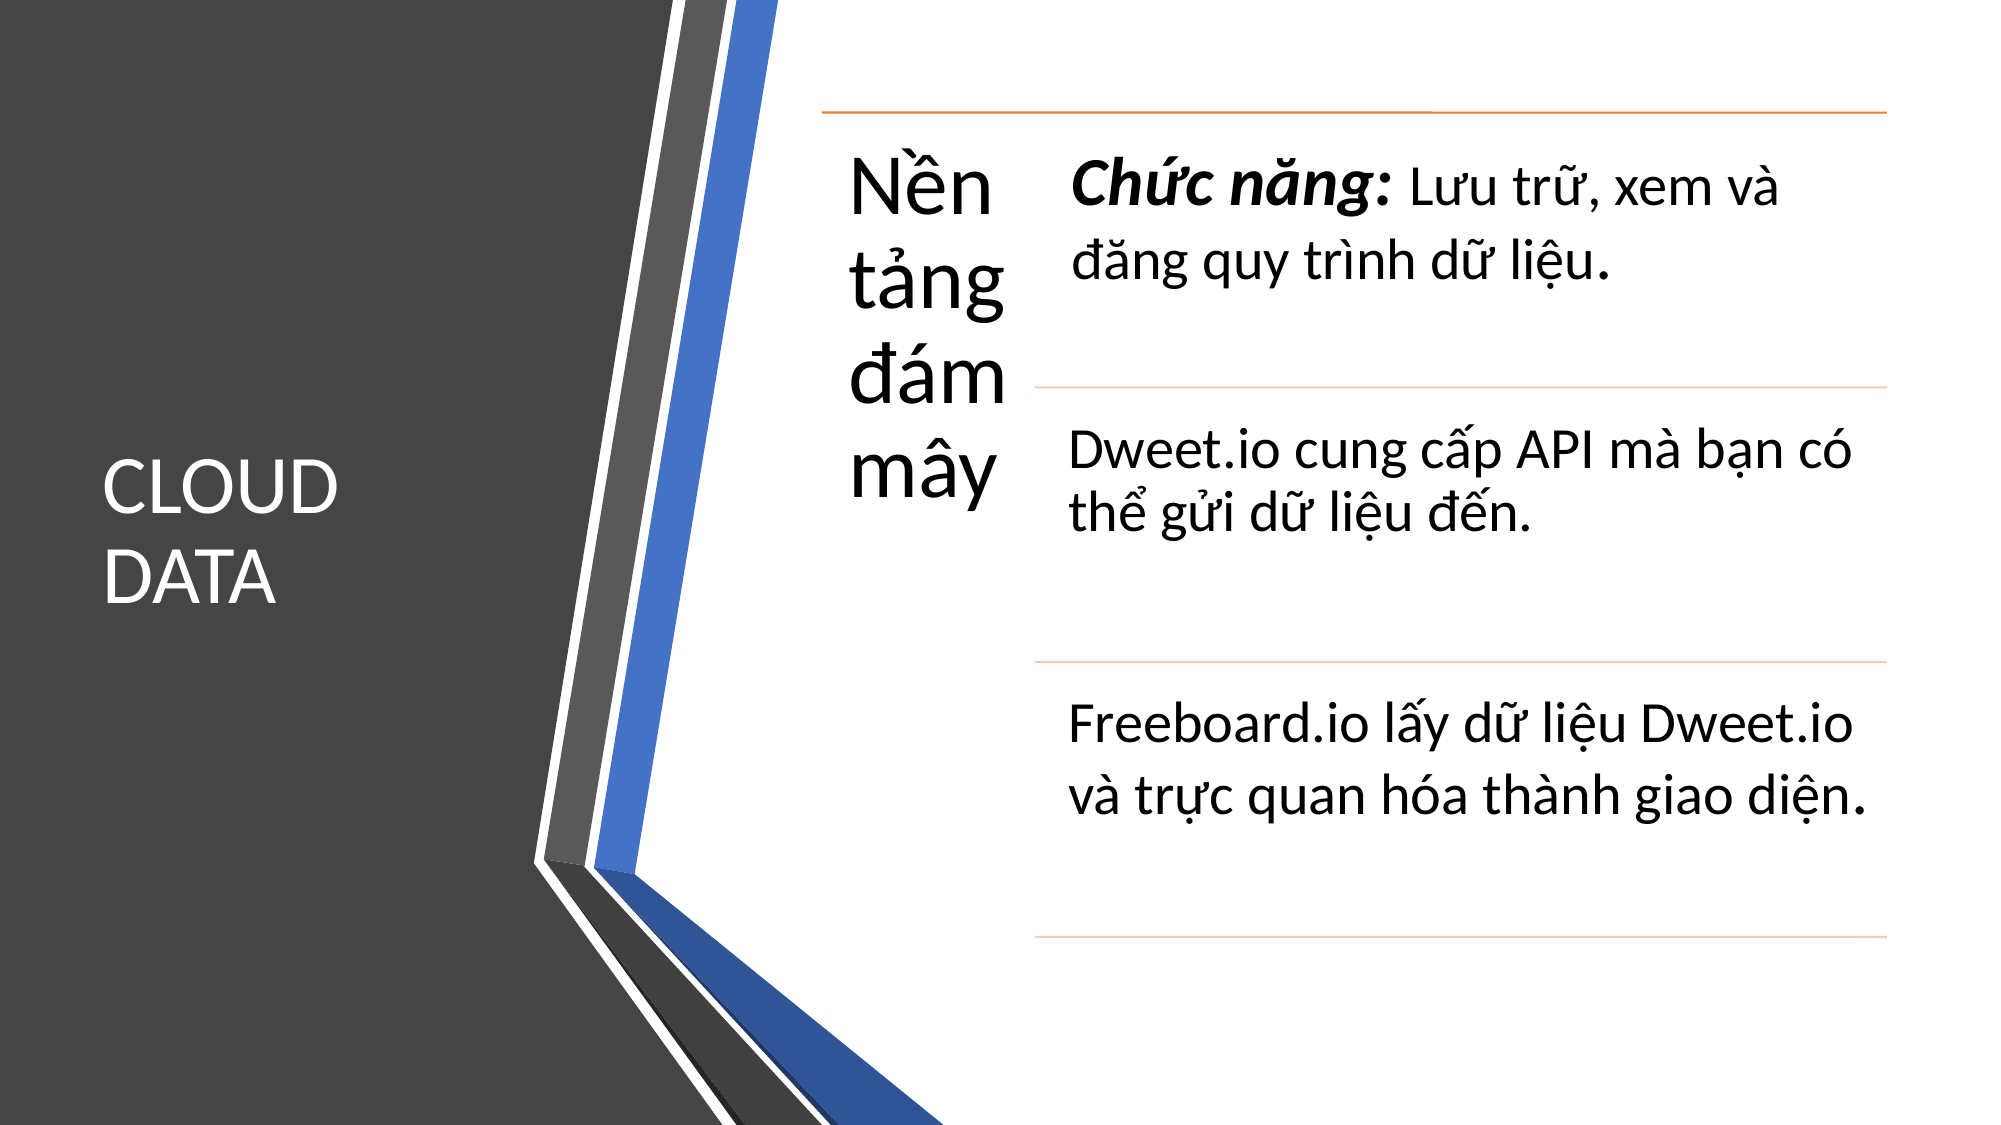

CLOUD DATA
Nền tảng đám mây
Chức năng: Lưu trữ, xem và đăng quy trình dữ liệu.
Dweet.io cung cấp API mà bạn có thể gửi dữ liệu đến.
Freeboard.io lấy dữ liệu Dweet.io và trực quan hóa thành giao diện.